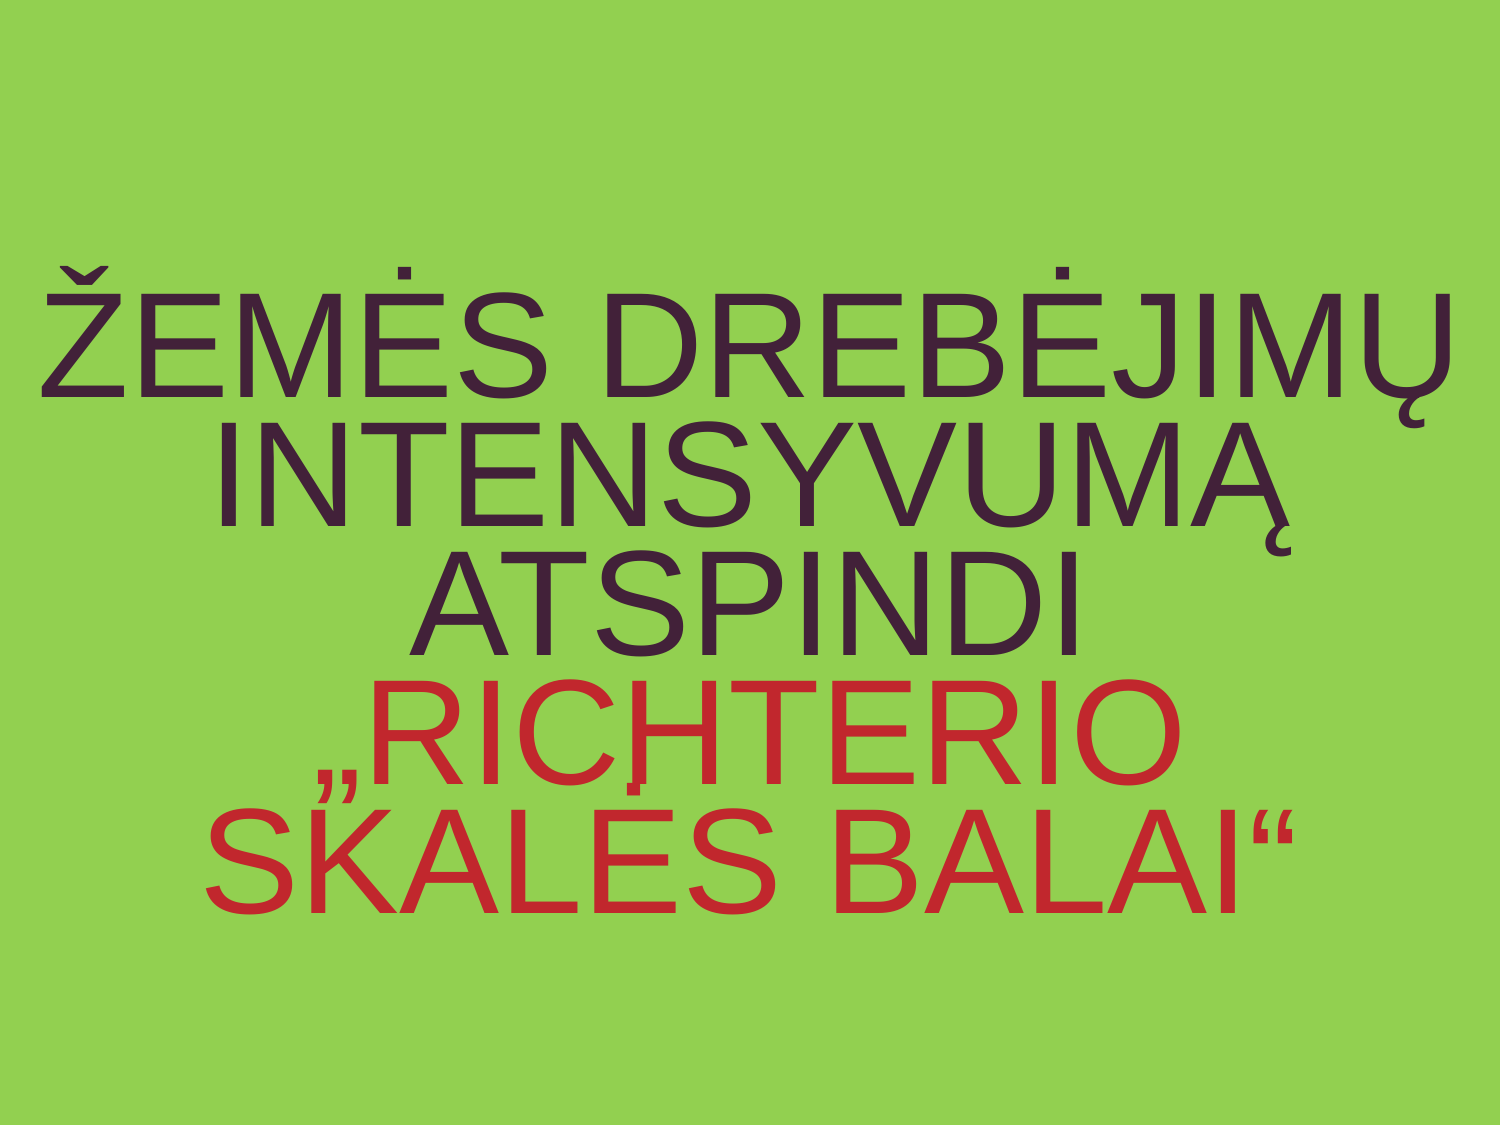

ŽEMĖS DREBĖJIMŲ INTENSYVUMĄ ATSPINDI „Richterio skalės balai“